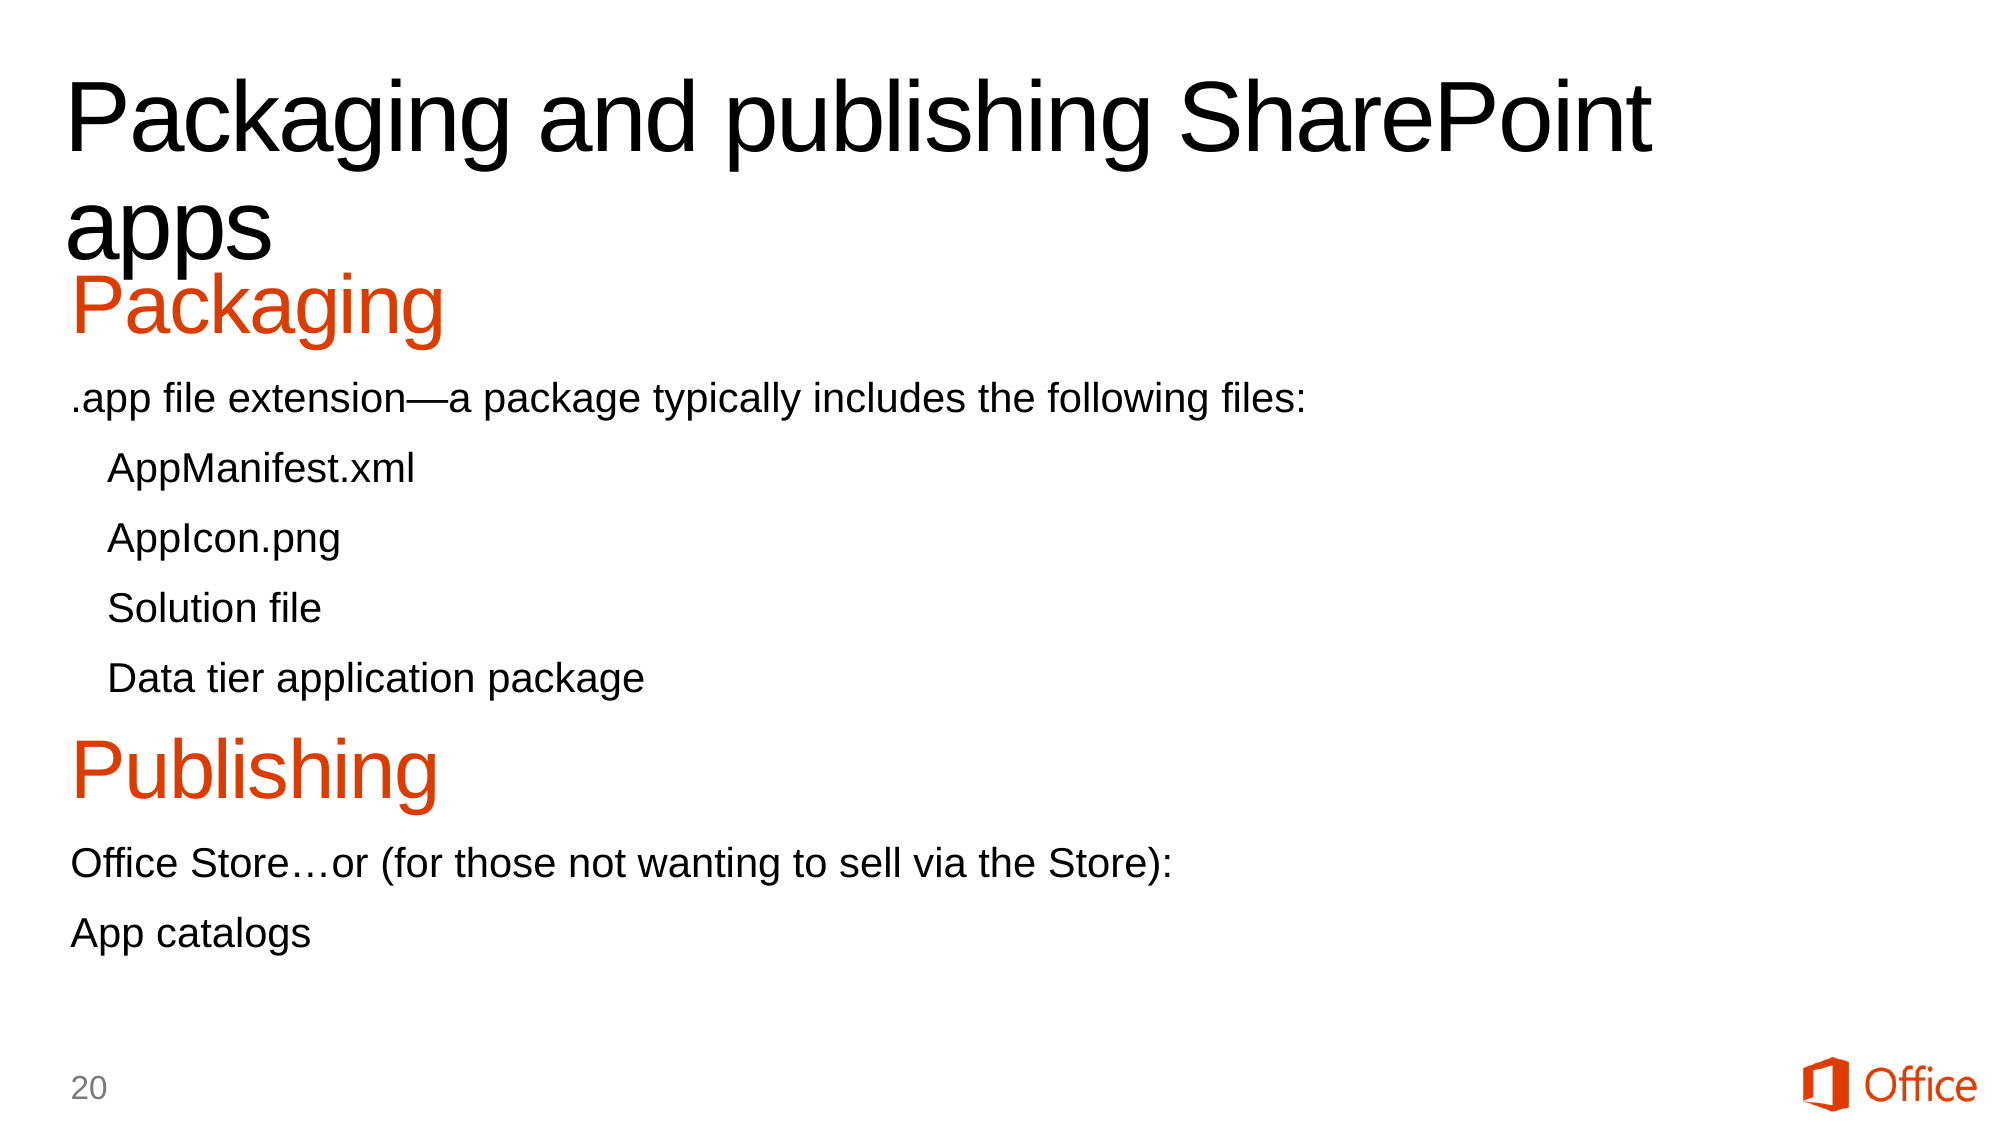

# Packaging and publishing SharePoint apps
Packaging
.app file extension—a package typically includes the following files:
AppManifest.xml
AppIcon.png
Solution file
Data tier application package
Publishing
Office Store…or (for those not wanting to sell via the Store):
App catalogs
20